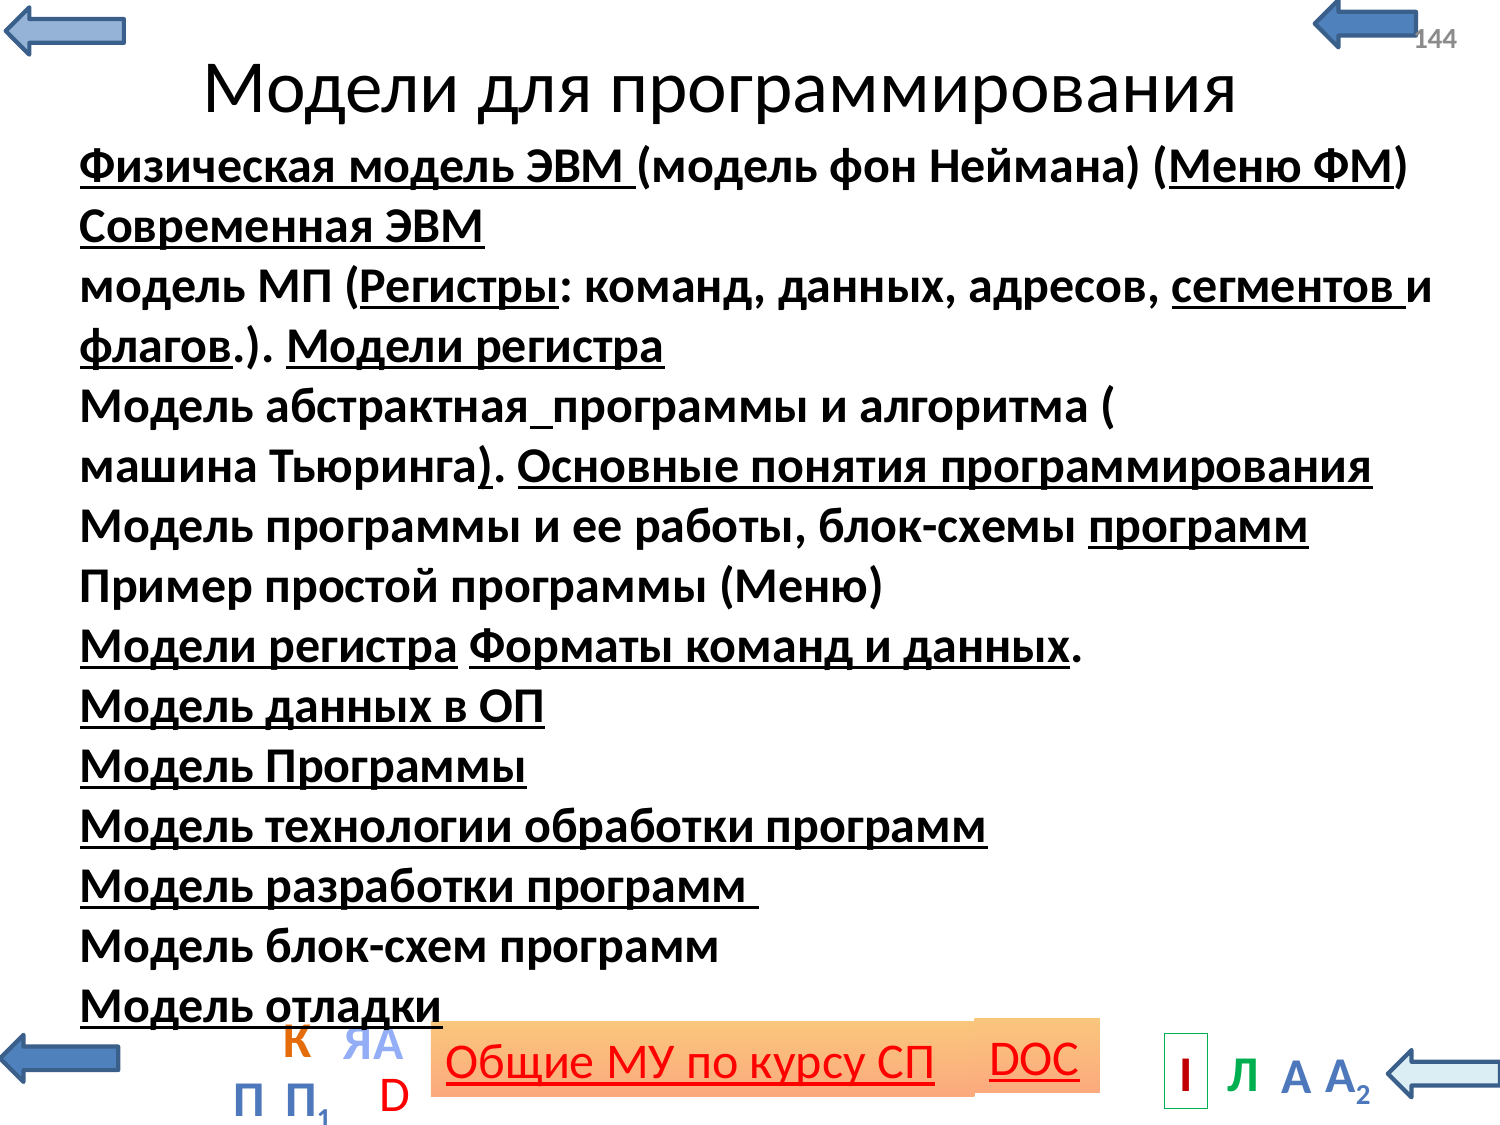

144
# Модели для программирования
Физическая модель ЭВМ (модель фон Неймана) (Меню ФМ)
Современная ЭВМ
модель МП (Регистры: команд, данных, адресов, сегментов и флагов.). Модели регистра
Модель абстрактная  программы и алгоритма (машина Тьюринга). Основные понятия программирования
Модель программы и ее работы, блок-схемы программ
Пример простой программы (Меню)
Модели регистра Форматы команд и данных.
Модель данных в ОП
Модель Программы
Модель технологии обработки программ
Модель разработки программ
Модель блок-схем программ
Модель отладки